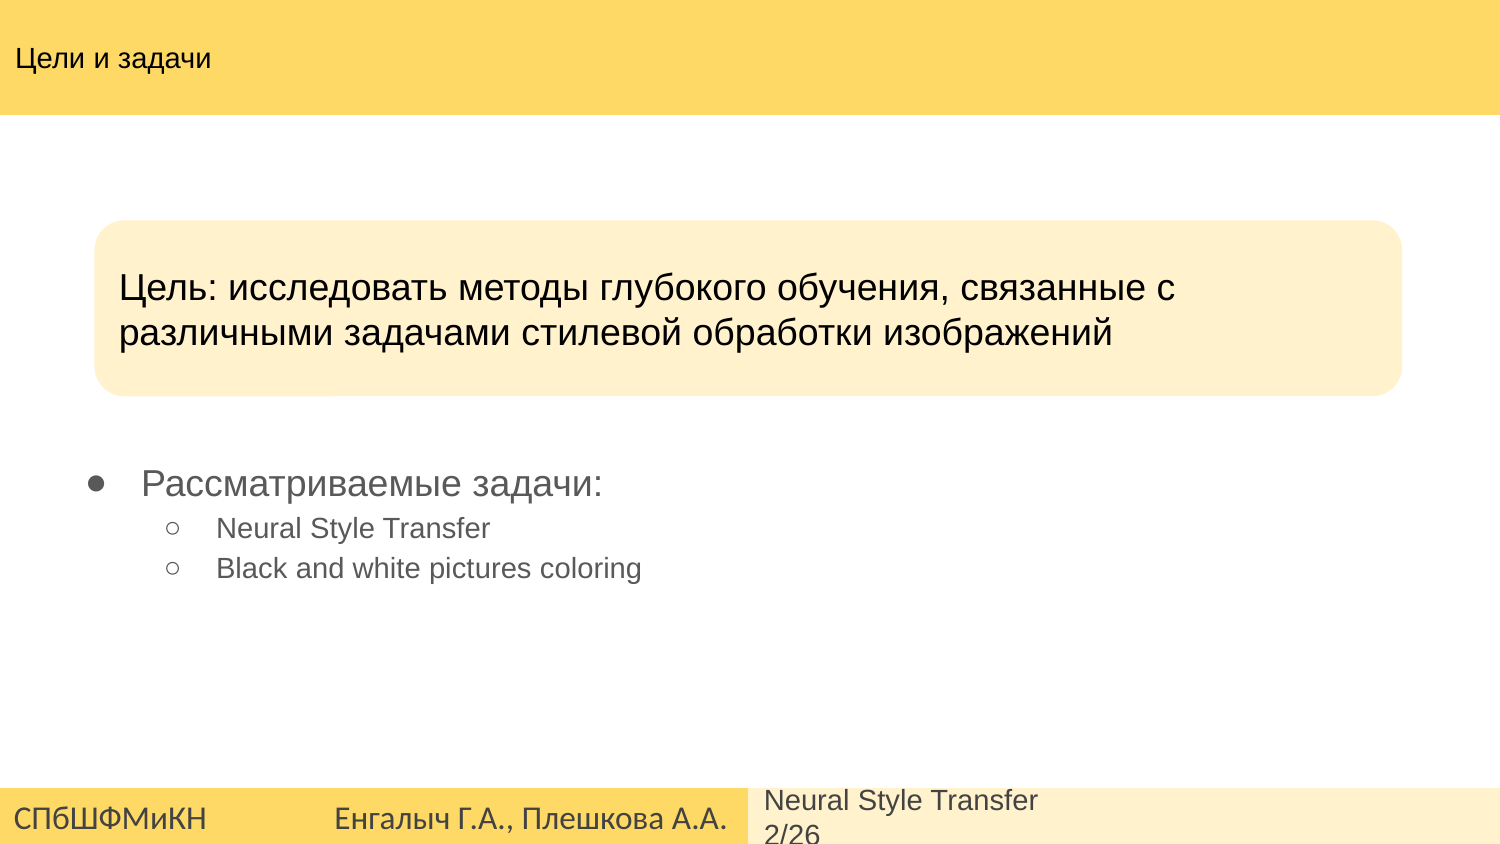

#
Цели и задачи

Рассматриваемые задачи:
Neural Style Transfer
Black and white pictures coloring
Цель: исследовать методы глубокого обучения, связанные с различными задачами стилевой обработки изображений
СПбШФМиКН                 Енгалыч Г.А., Плешкова А.А.
Neural Style Transfer                                                2/26